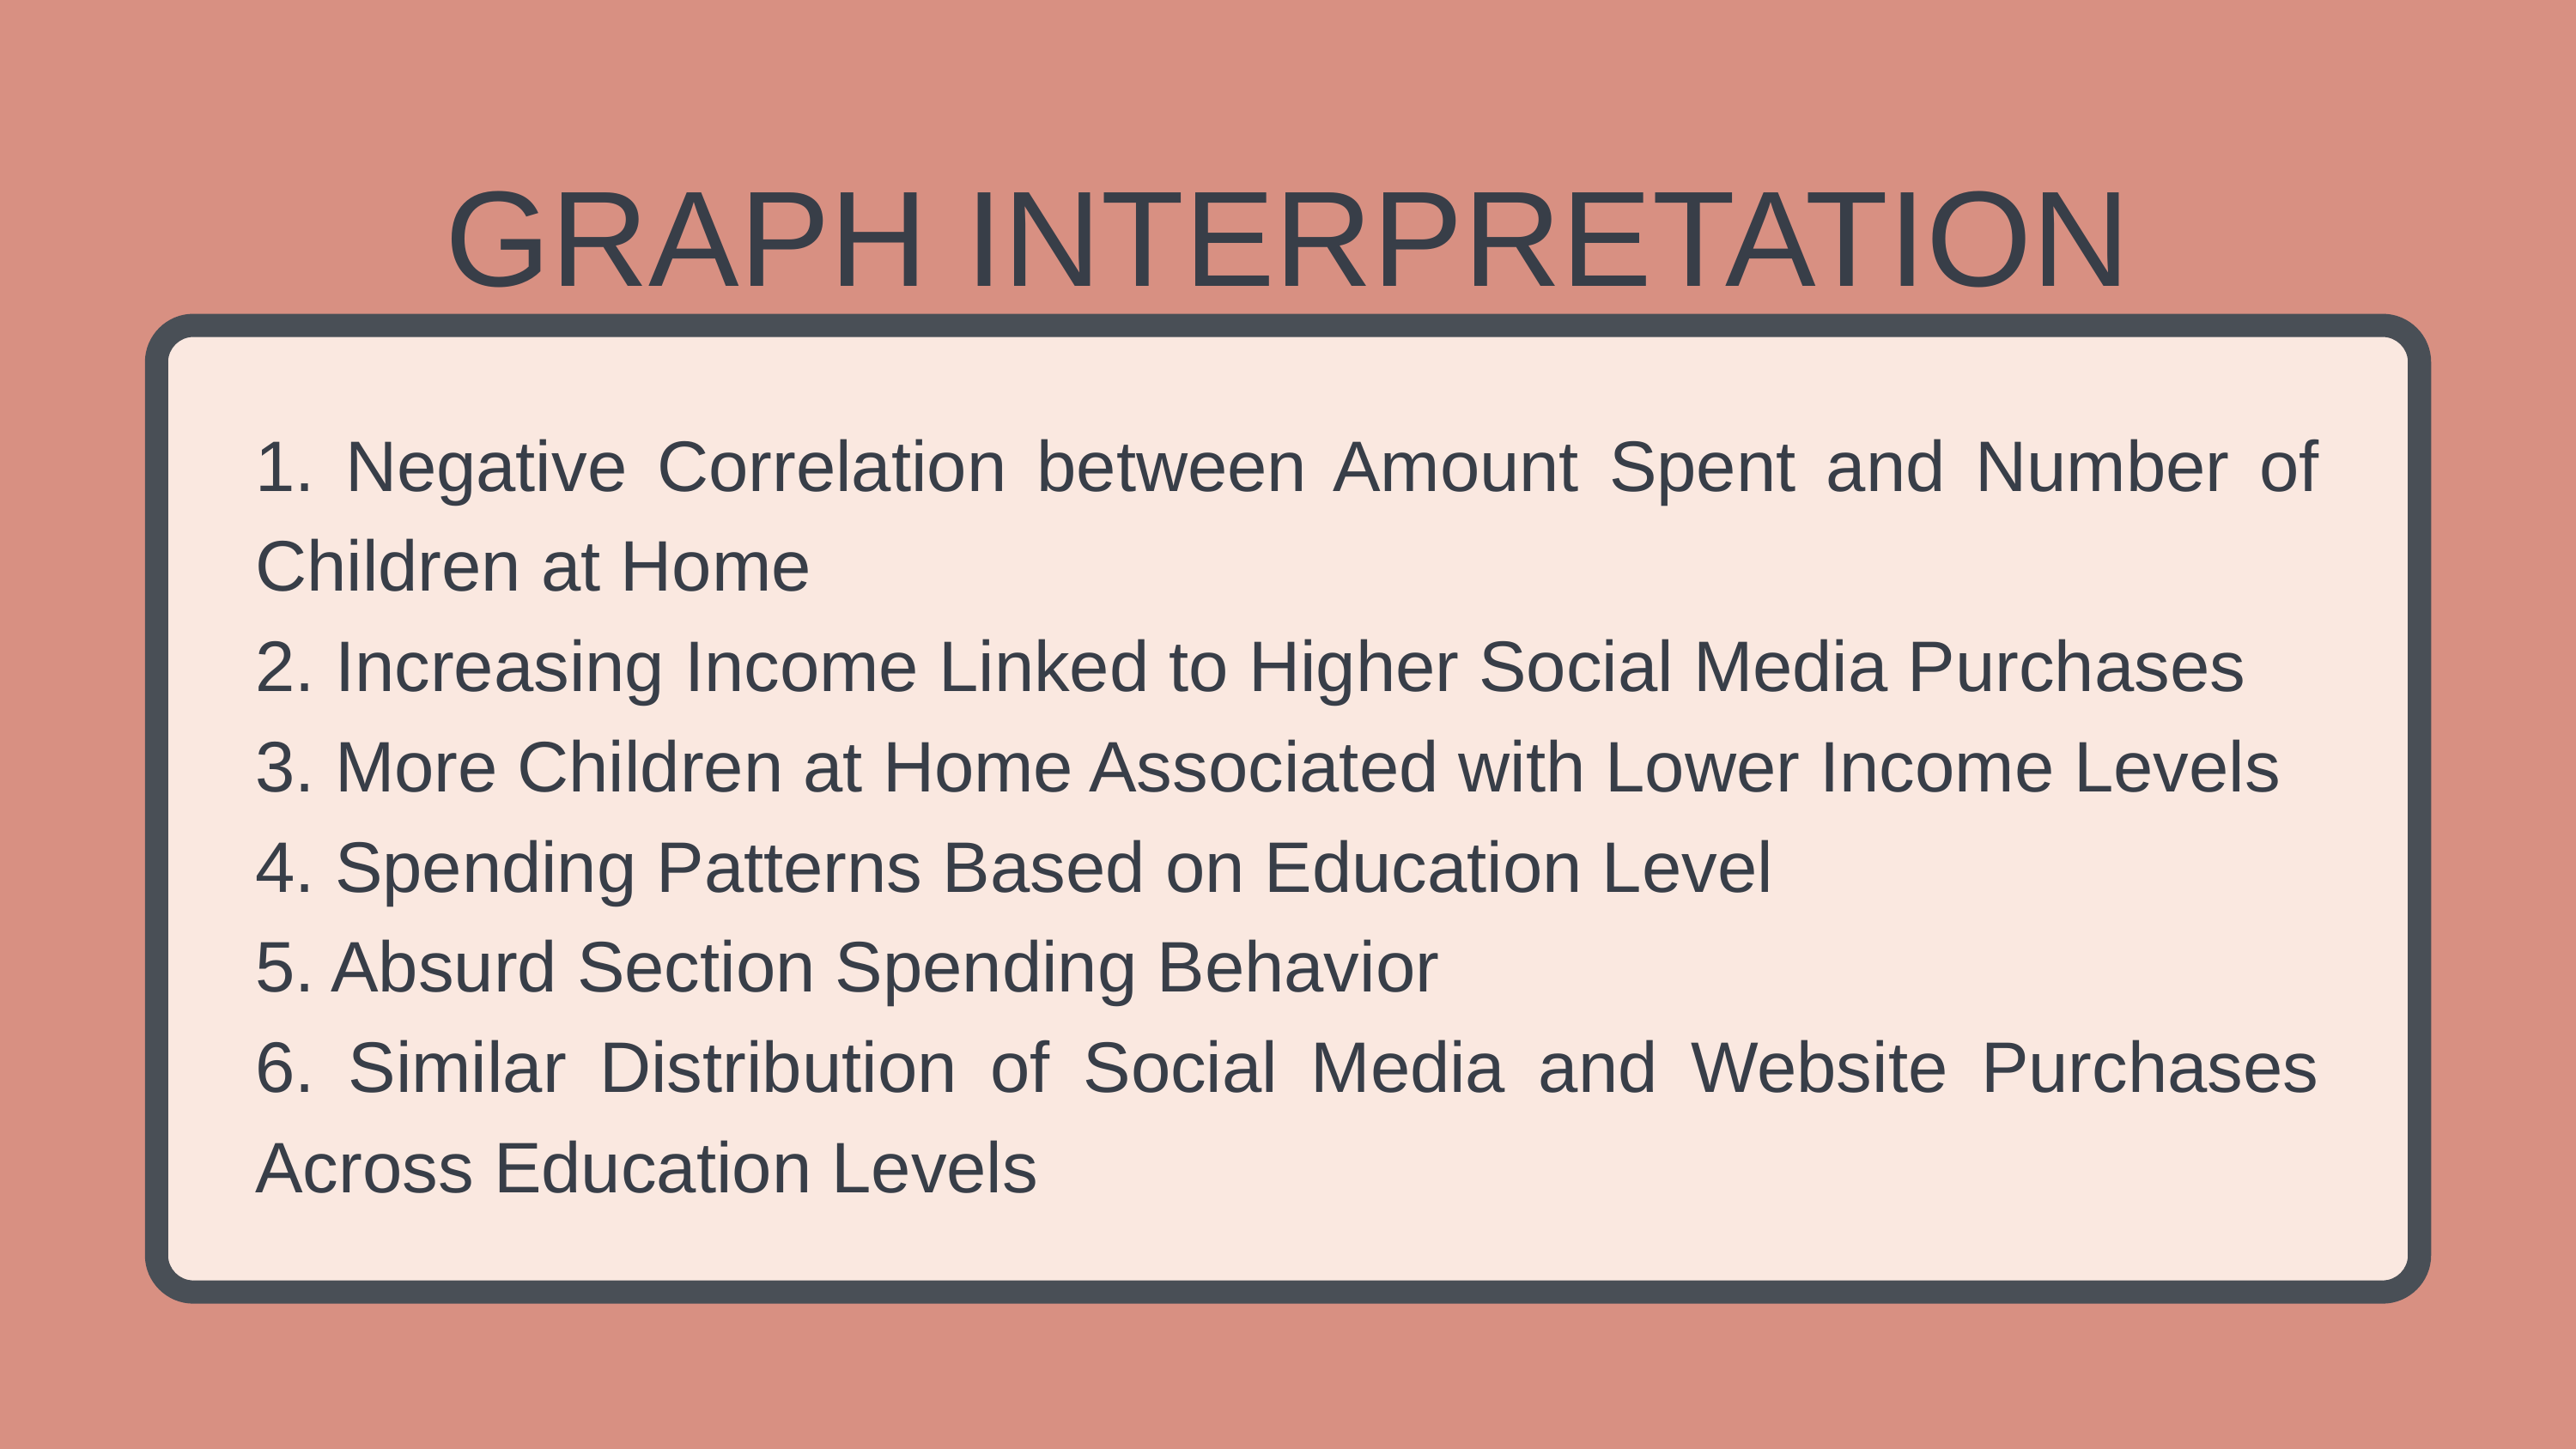

GRAPH INTERPRETATION

1. Negative Correlation between Amount Spent and Number of Children at Home
2. Increasing Income Linked to Higher Social Media Purchases
3. More Children at Home Associated with Lower Income Levels
4. Spending Patterns Based on Education Level
5. Absurd Section Spending Behavior
6. Similar Distribution of Social Media and Website Purchases Across Education Levels